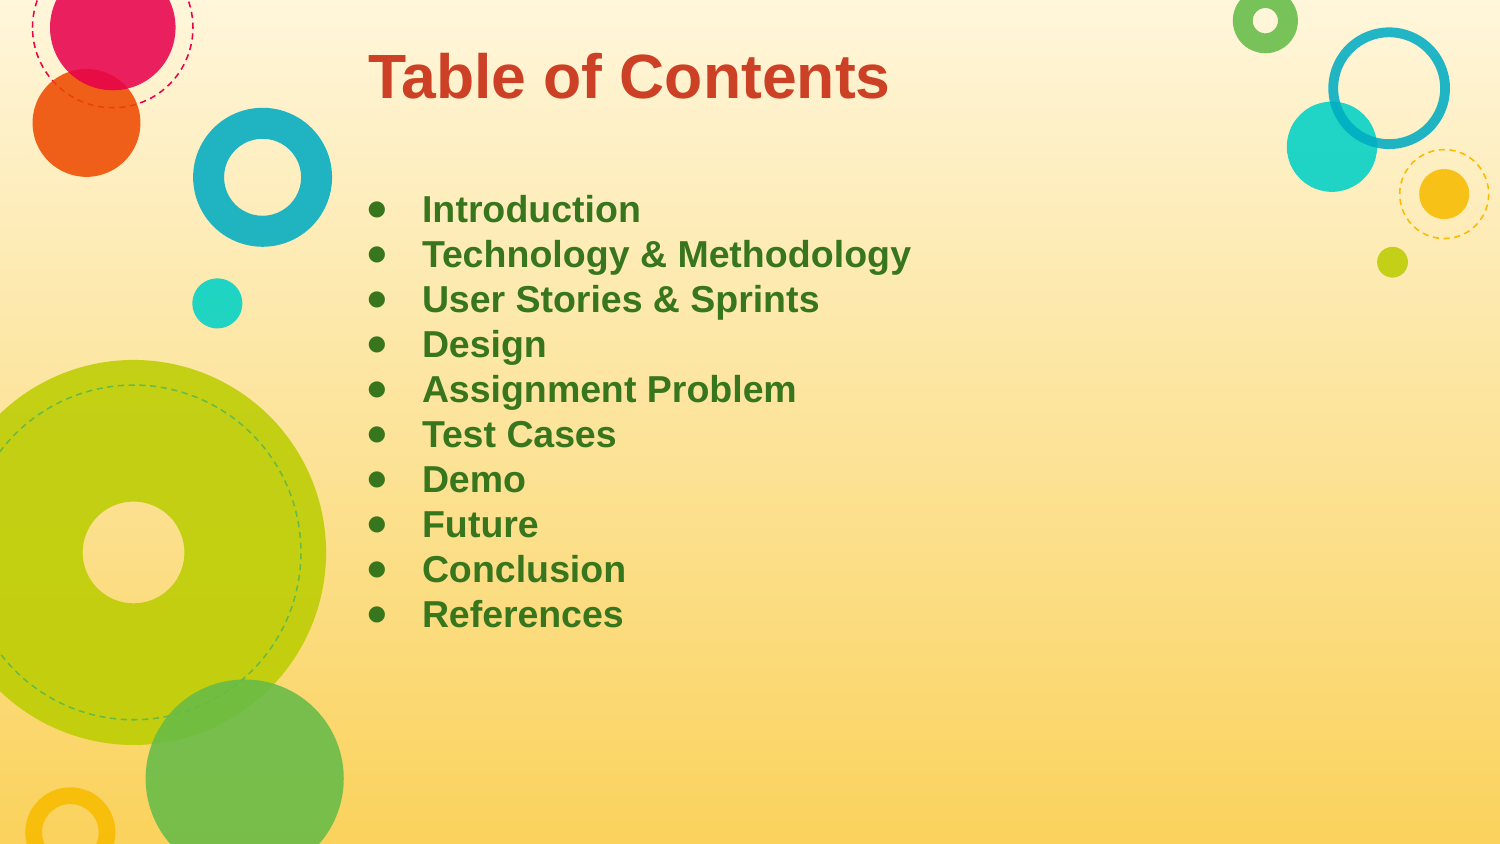

# Table of Contents
Introduction
Technology & Methodology
User Stories & Sprints
Design
Assignment Problem
Test Cases
Demo
Future
Conclusion
References